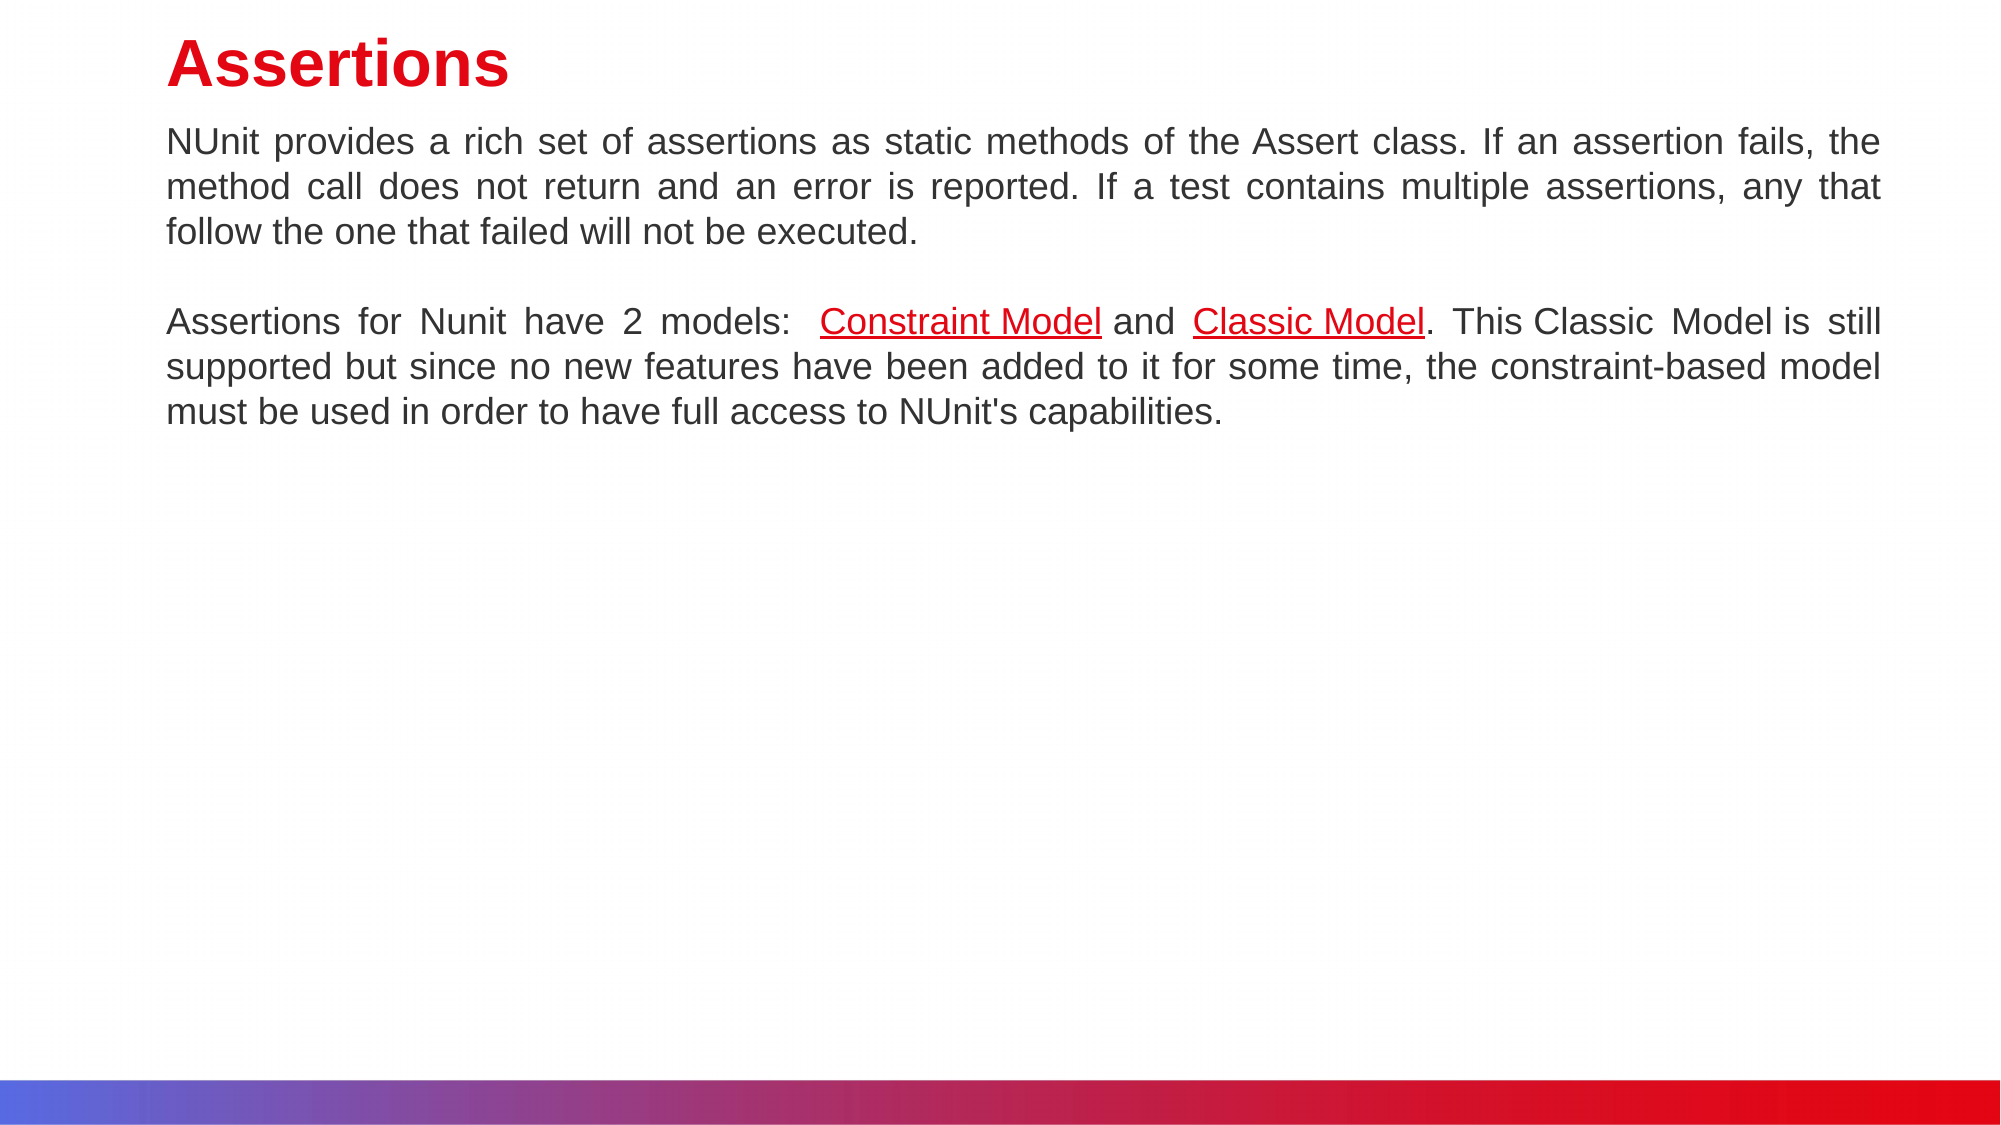

# Assertions
NUnit provides a rich set of assertions as static methods of the Assert class. If an assertion fails, the method call does not return and an error is reported. If a test contains multiple assertions, any that follow the one that failed will not be executed.

Assertions for Nunit have 2 models:  Constraint Model and Classic Model. This Classic Model is still supported but since no new features have been added to it for some time, the constraint-based model must be used in order to have full access to NUnit's capabilities.